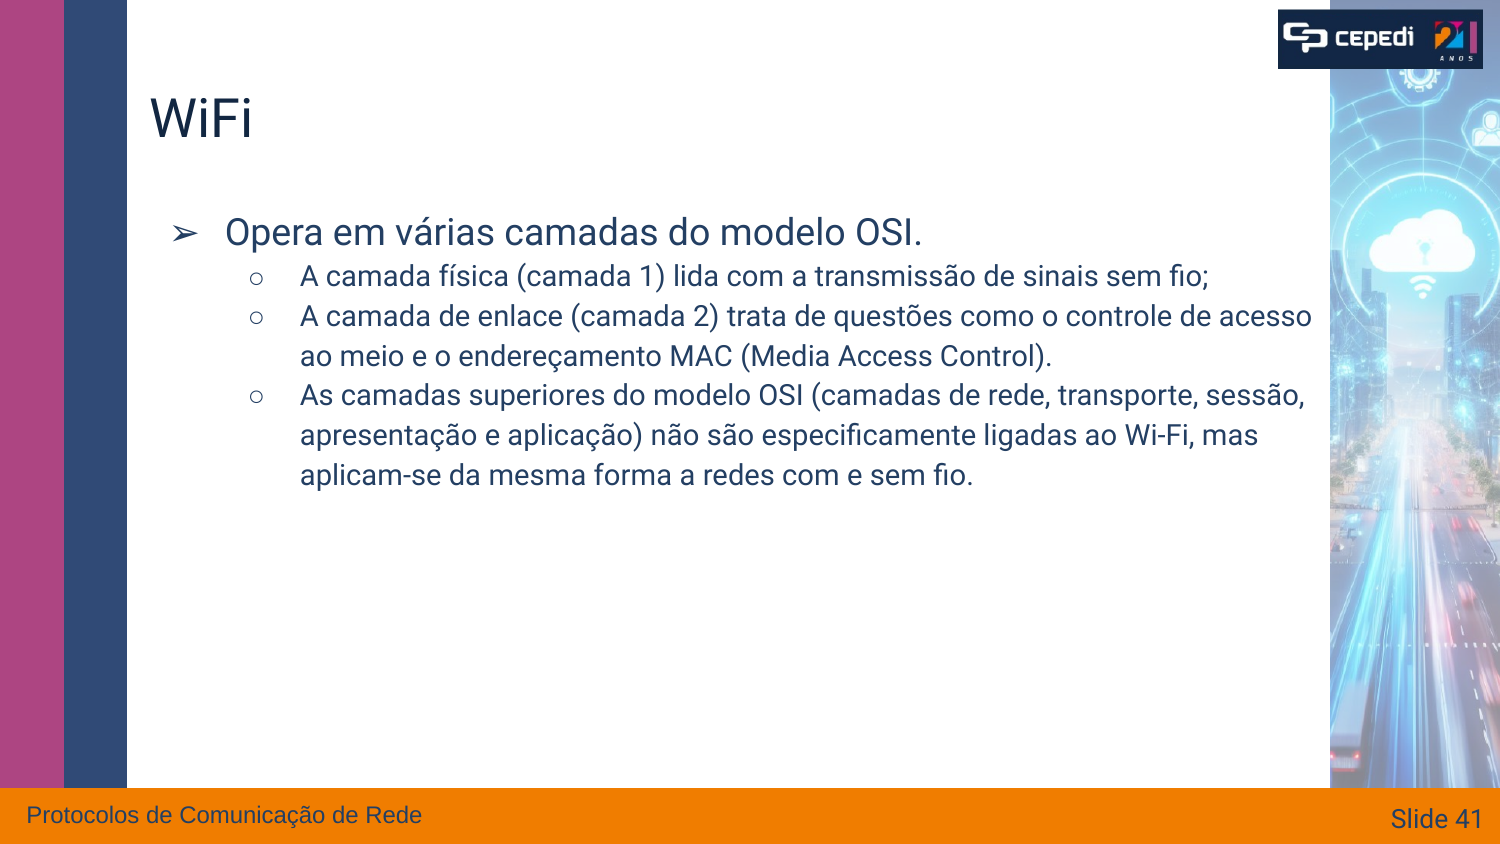

# WiFi
Opera em várias camadas do modelo OSI.
A camada física (camada 1) lida com a transmissão de sinais sem fio;
A camada de enlace (camada 2) trata de questões como o controle de acesso ao meio e o endereçamento MAC (Media Access Control).
As camadas superiores do modelo OSI (camadas de rede, transporte, sessão, apresentação e aplicação) não são especificamente ligadas ao Wi-Fi, mas aplicam-se da mesma forma a redes com e sem fio.
Protocolos de Comunicação de Rede
Slide 41